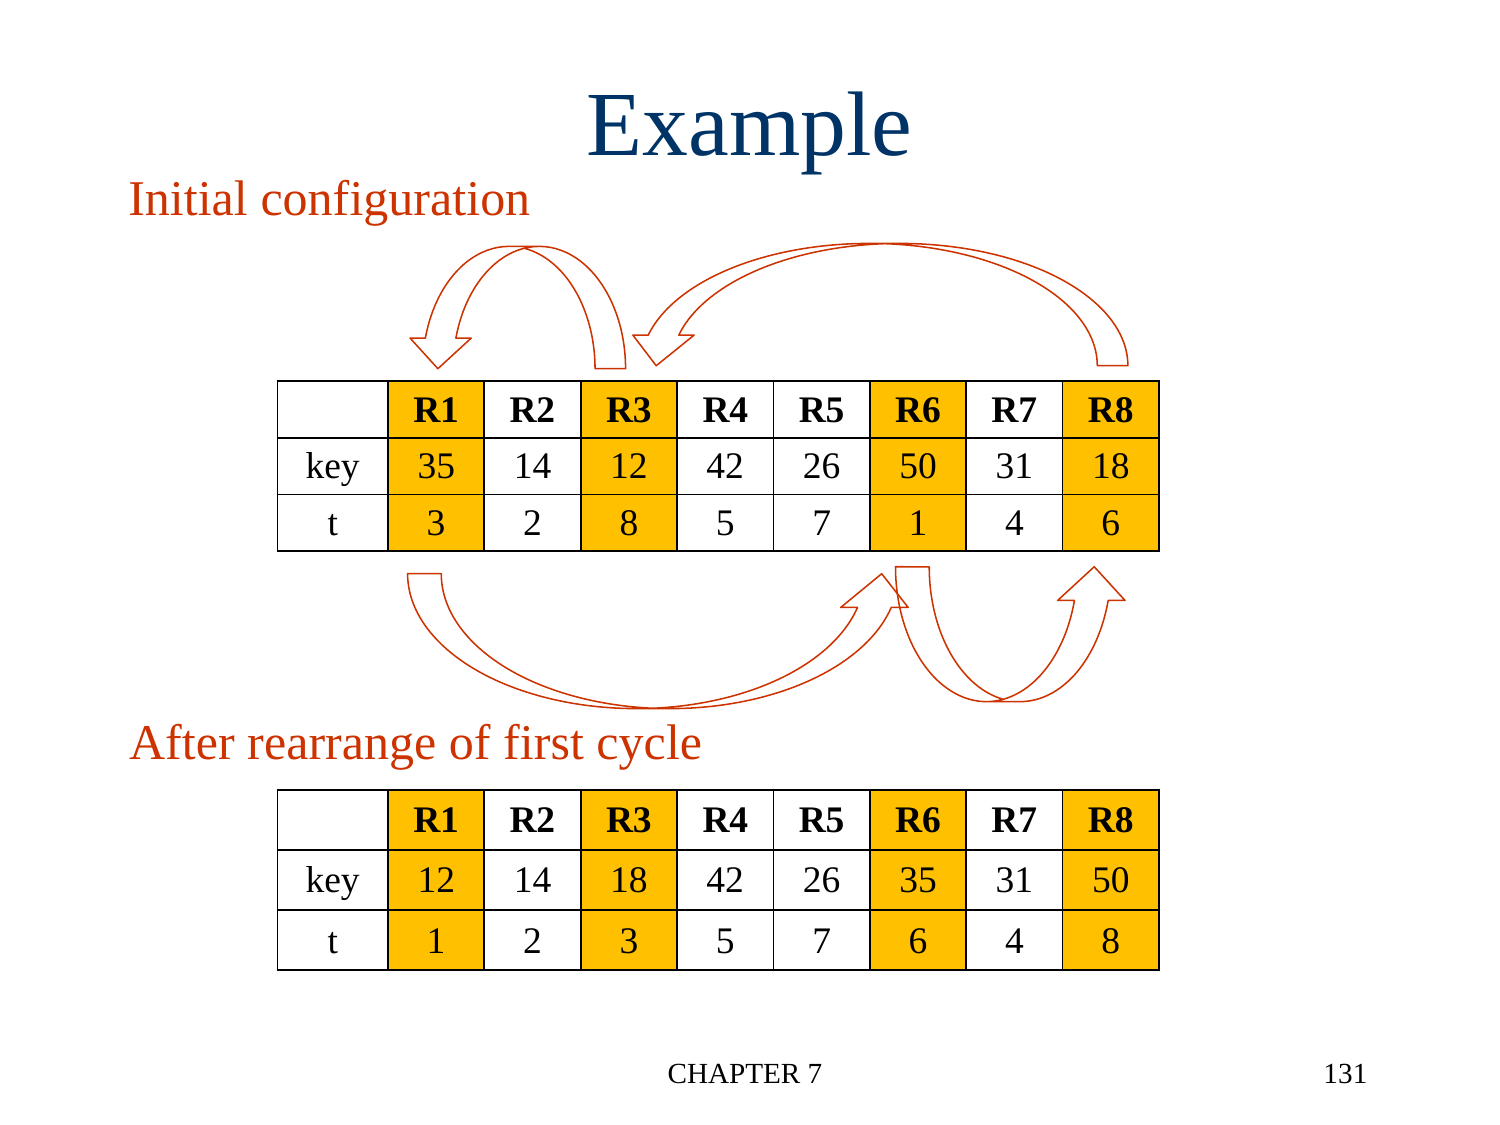

# Example
Initial configuration

|  | R1 | R2 | R3 | R4 | R5 | R6 | R7 | R8 |
| --- | --- | --- | --- | --- | --- | --- | --- | --- |
| key | 35 | 14 | 12 | 42 | 26 | 50 | 31 | 18 |
| t | 3 | 2 | 8 | 5 | 7 | 1 | 4 | 6 |

After rearrange of first cycle
|  | R1 | R2 | R3 | R4 | R5 | R6 | R7 | R8 |
| --- | --- | --- | --- | --- | --- | --- | --- | --- |
| key | 12 | 14 | 18 | 42 | 26 | 35 | 31 | 50 |
| t | 1 | 2 | 3 | 5 | 7 | 6 | 4 | 8 |
CHAPTER 7
131